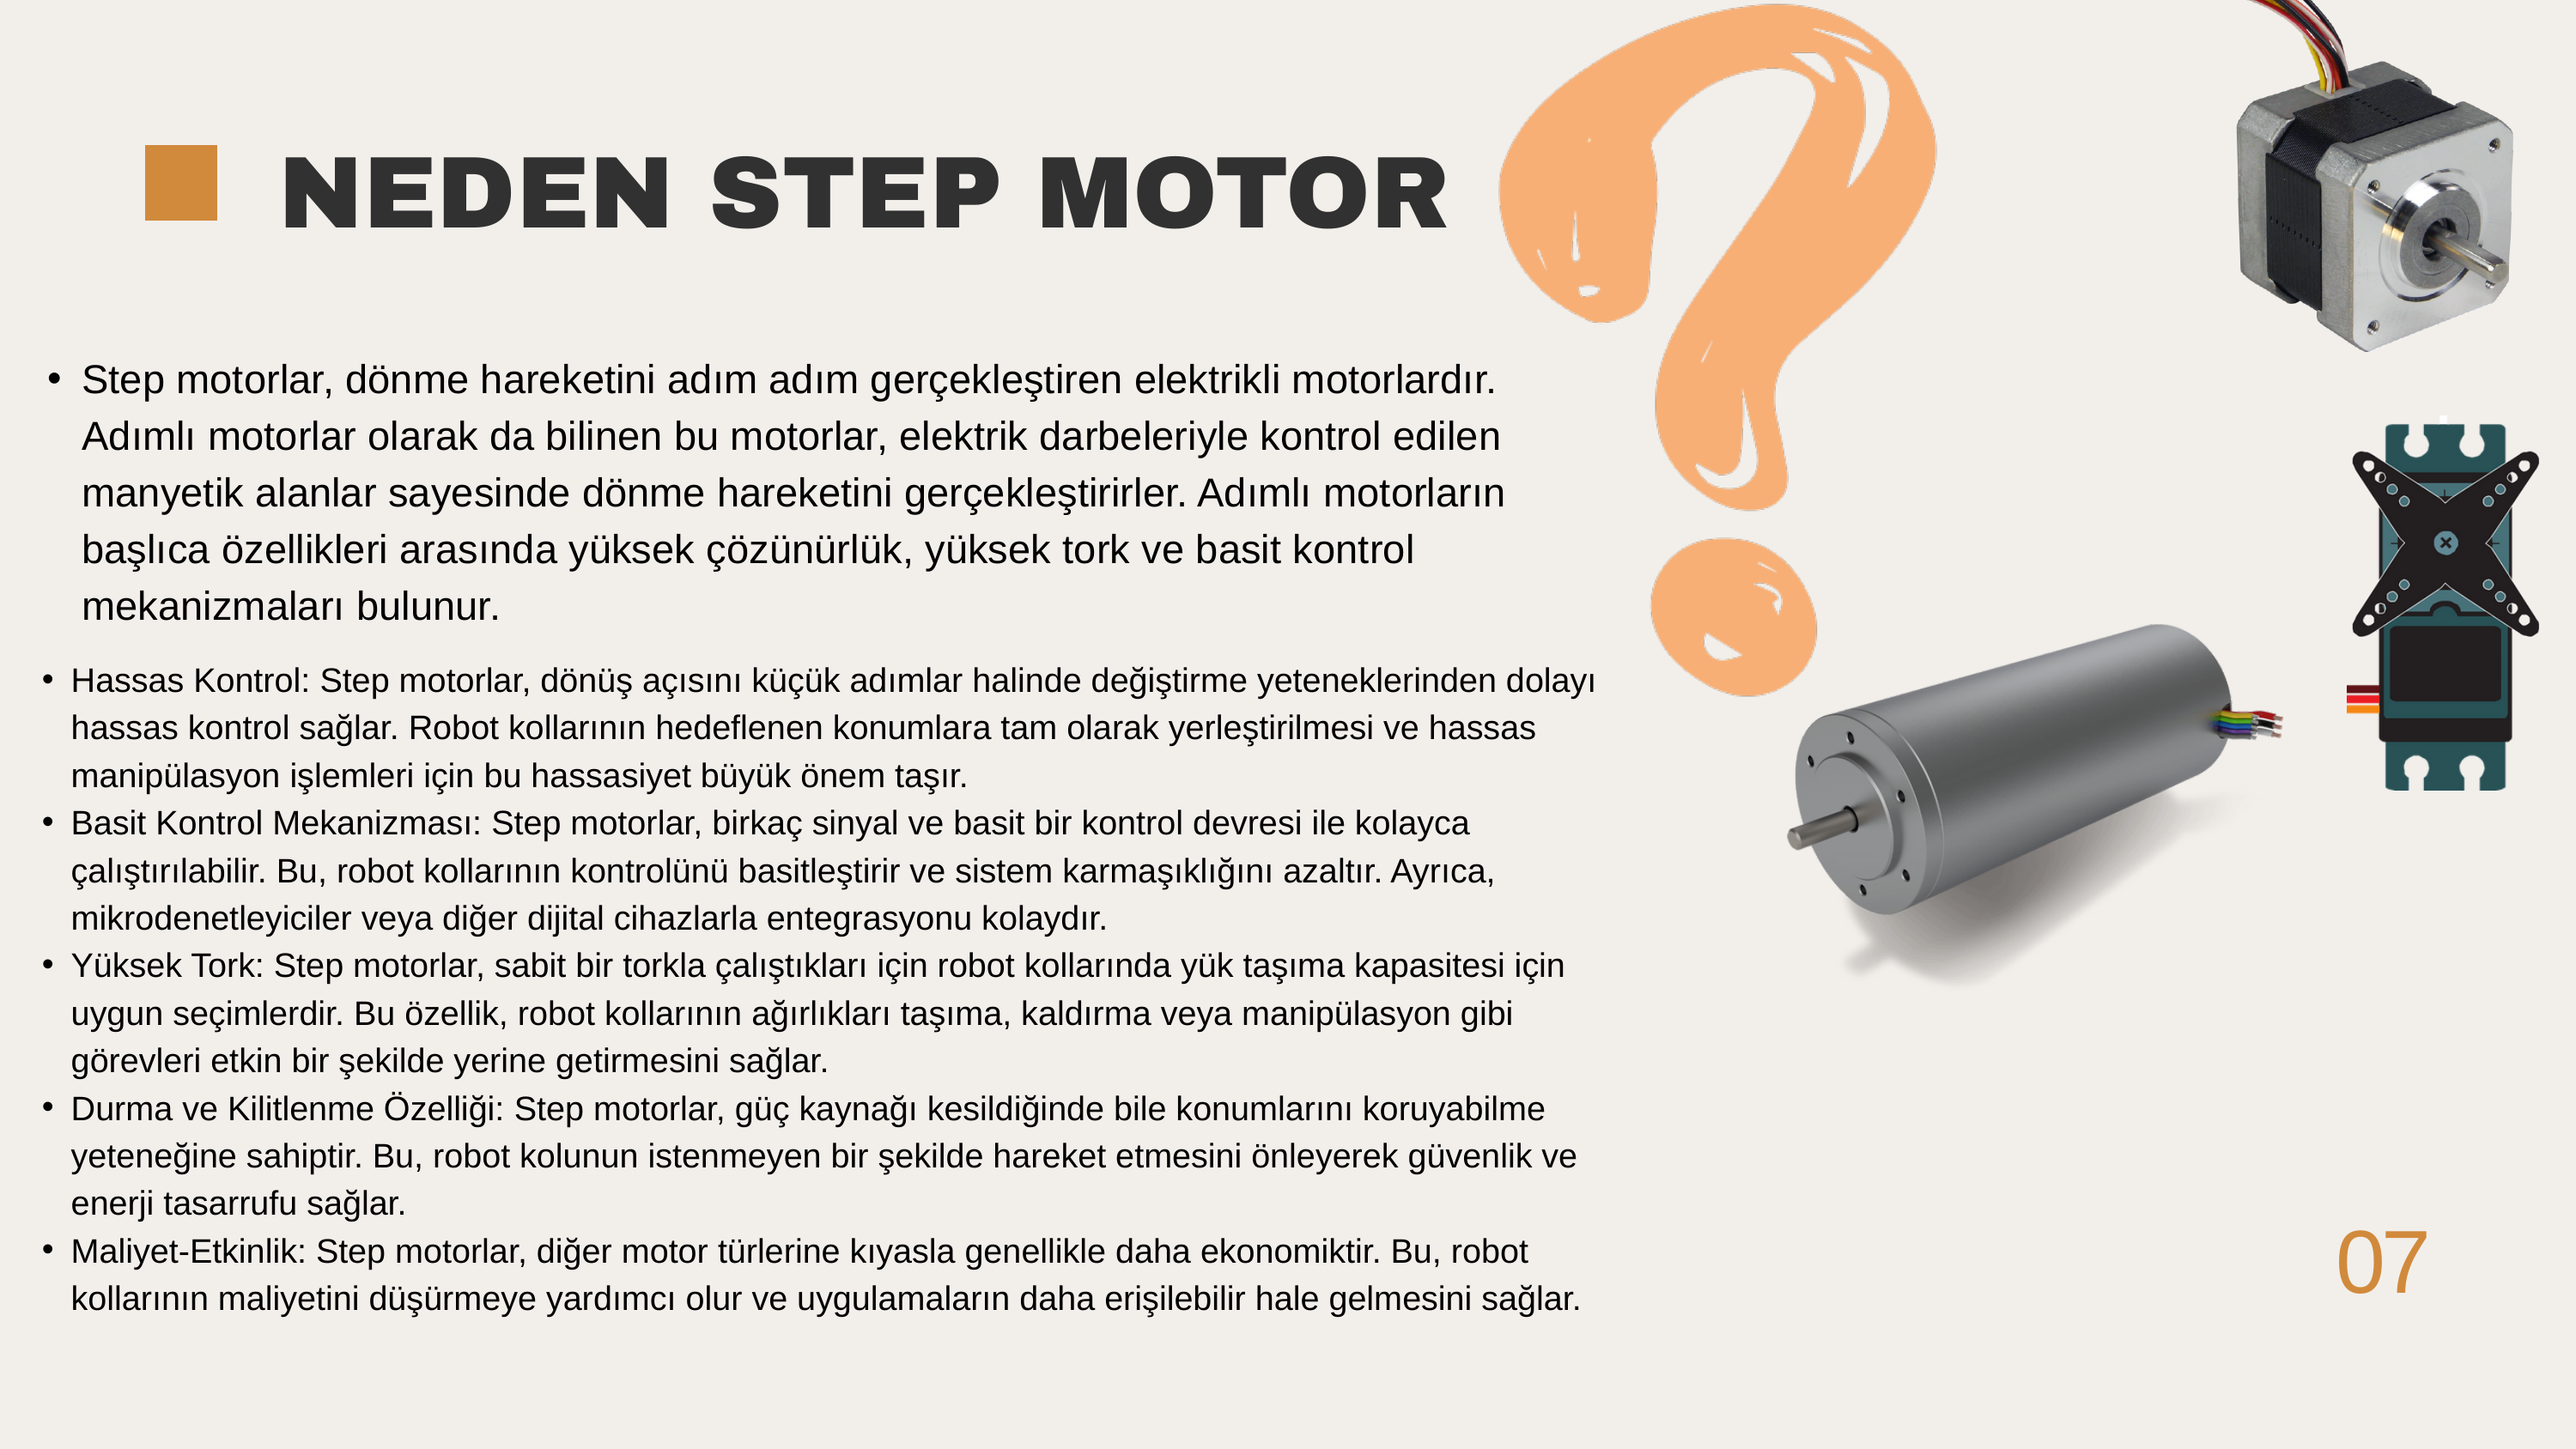

NEDEN STEP MOTOR

Step motorlar, dönme hareketini adım adım gerçekleştiren elektrikli motorlardır. Adımlı motorlar olarak da bilinen bu motorlar, elektrik darbeleriyle kontrol edilen manyetik alanlar sayesinde dönme hareketini gerçekleştirirler. Adımlı motorların başlıca özellikleri arasında yüksek çözünürlük, yüksek tork ve basit kontrol mekanizmaları bulunur.

Hassas Kontrol: Step motorlar, dönüş açısını küçük adımlar halinde değiştirme yeteneklerinden dolayı hassas kontrol sağlar. Robot kollarının hedeflenen konumlara tam olarak yerleştirilmesi ve hassas manipülasyon işlemleri için bu hassasiyet büyük önem taşır.
Basit Kontrol Mekanizması: Step motorlar, birkaç sinyal ve basit bir kontrol devresi ile kolayca çalıştırılabilir. Bu, robot kollarının kontrolünü basitleştirir ve sistem karmaşıklığını azaltır. Ayrıca, mikrodenetleyiciler veya diğer dijital cihazlarla entegrasyonu kolaydır.
Yüksek Tork: Step motorlar, sabit bir torkla çalıştıkları için robot kollarında yük taşıma kapasitesi için uygun seçimlerdir. Bu özellik, robot kollarının ağırlıkları taşıma, kaldırma veya manipülasyon gibi görevleri etkin bir şekilde yerine getirmesini sağlar.
Durma ve Kilitlenme Özelliği: Step motorlar, güç kaynağı kesildiğinde bile konumlarını koruyabilme yeteneğine sahiptir. Bu, robot kolunun istenmeyen bir şekilde hareket etmesini önleyerek güvenlik ve enerji tasarrufu sağlar.
Maliyet-Etkinlik: Step motorlar, diğer motor türlerine kıyasla genellikle daha ekonomiktir. Bu, robot kollarının maliyetini düşürmeye yardımcı olur ve uygulamaların daha erişilebilir hale gelmesini sağlar.
07